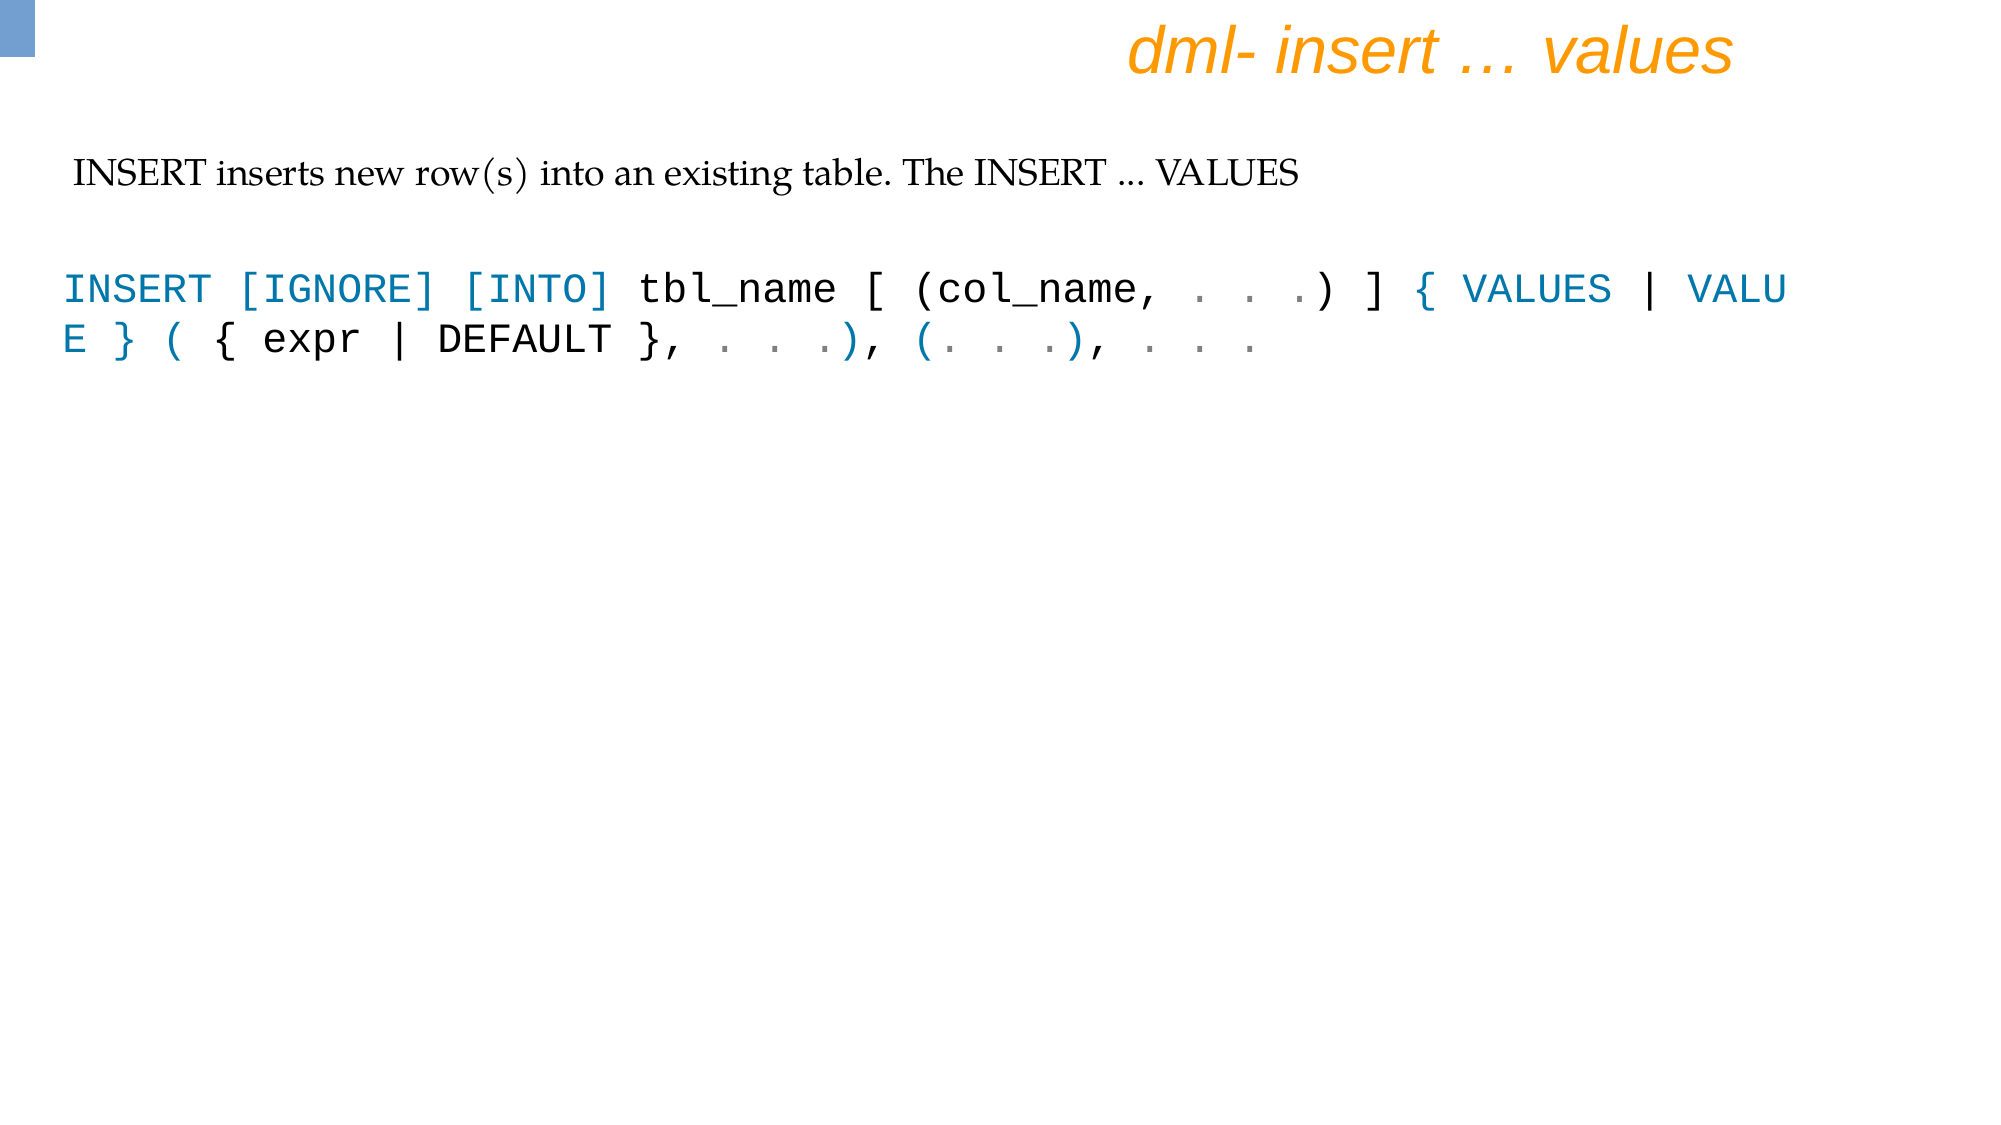

dml- insert … values
INSERT inserts new row(s) into an existing table. The INSERT ... VALUES
INSERT [IGNORE] [INTO] tbl_name [ (col_name, . . .) ] { VALUES | VALU E } ( { expr | DEFAULT }, . . .), (. . .), . . .